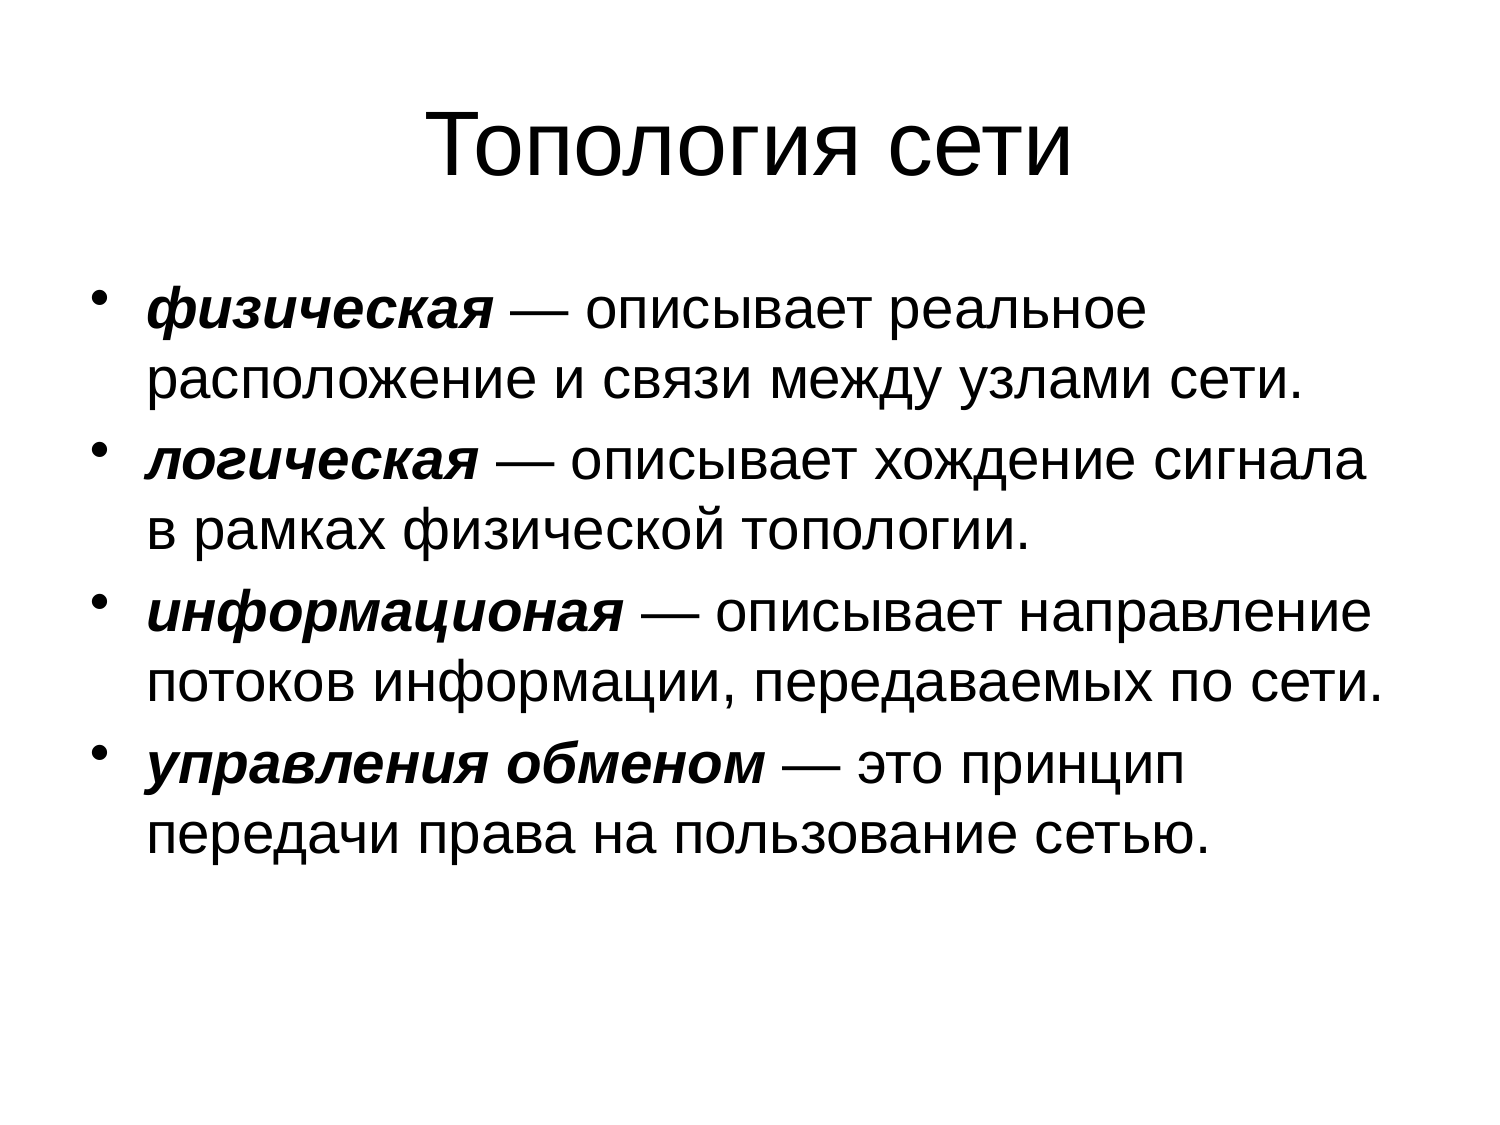

# Топология сети
физическая — описывает реальное расположение и связи между узлами сети.
логическая — описывает хождение сигнала в рамках физической топологии.
информационая — описывает направление потоков информации, передаваемых по сети.
управления обменом — это принцип передачи права на пользование сетью.